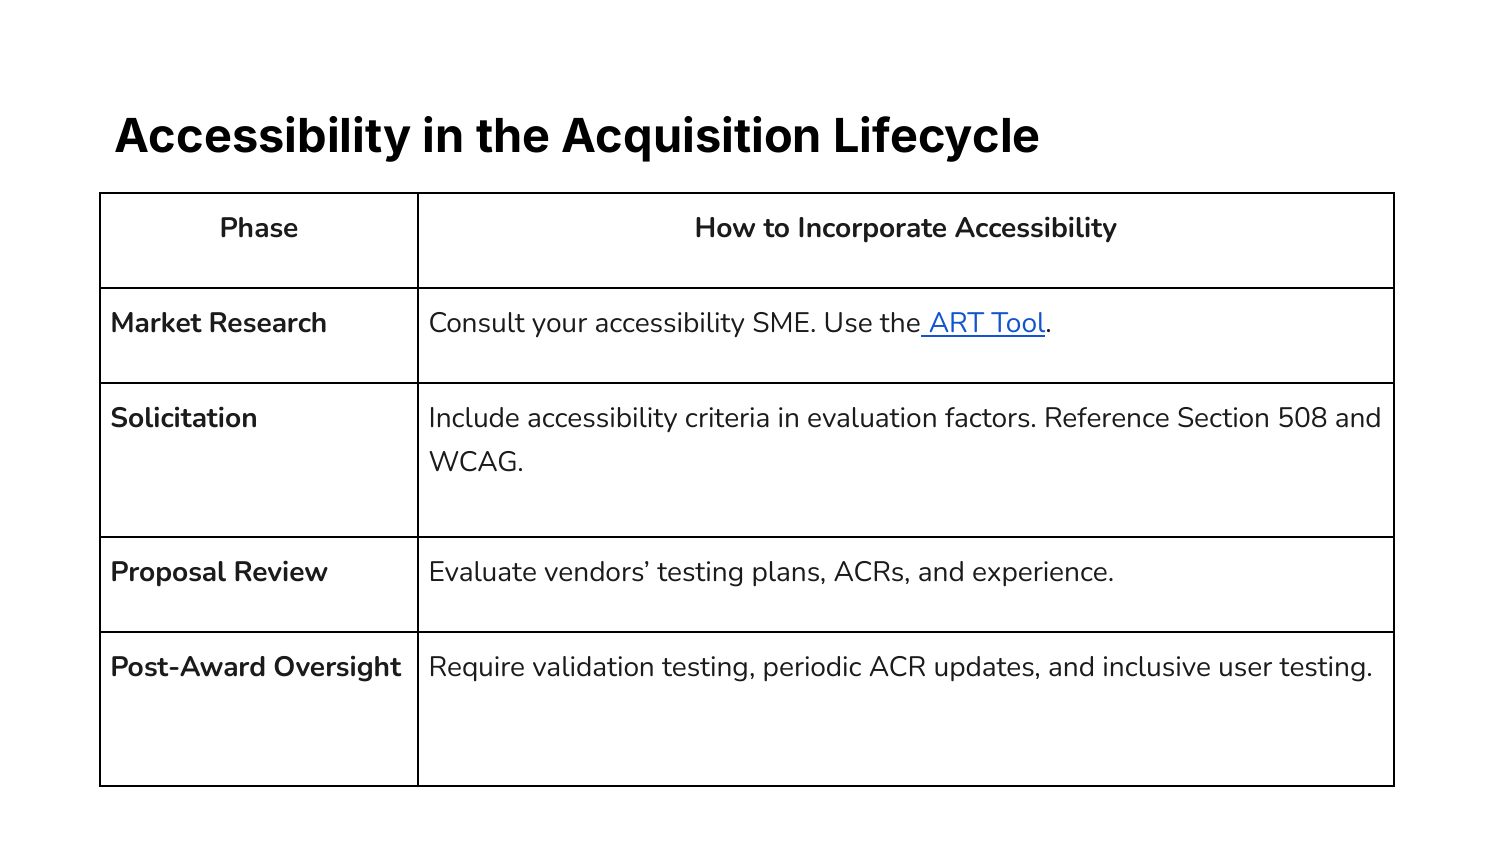

Accessibility in the Acquisition Lifecycle
| Phase | How to Incorporate Accessibility |
| --- | --- |
| Market Research | Consult your accessibility SME. Use the ART Tool. |
| Solicitation | Include accessibility criteria in evaluation factors. Reference Section 508 and WCAG. |
| Proposal Review | Evaluate vendors’ testing plans, ACRs, and experience. |
| Post-Award Oversight | Require validation testing, periodic ACR updates, and inclusive user testing. |